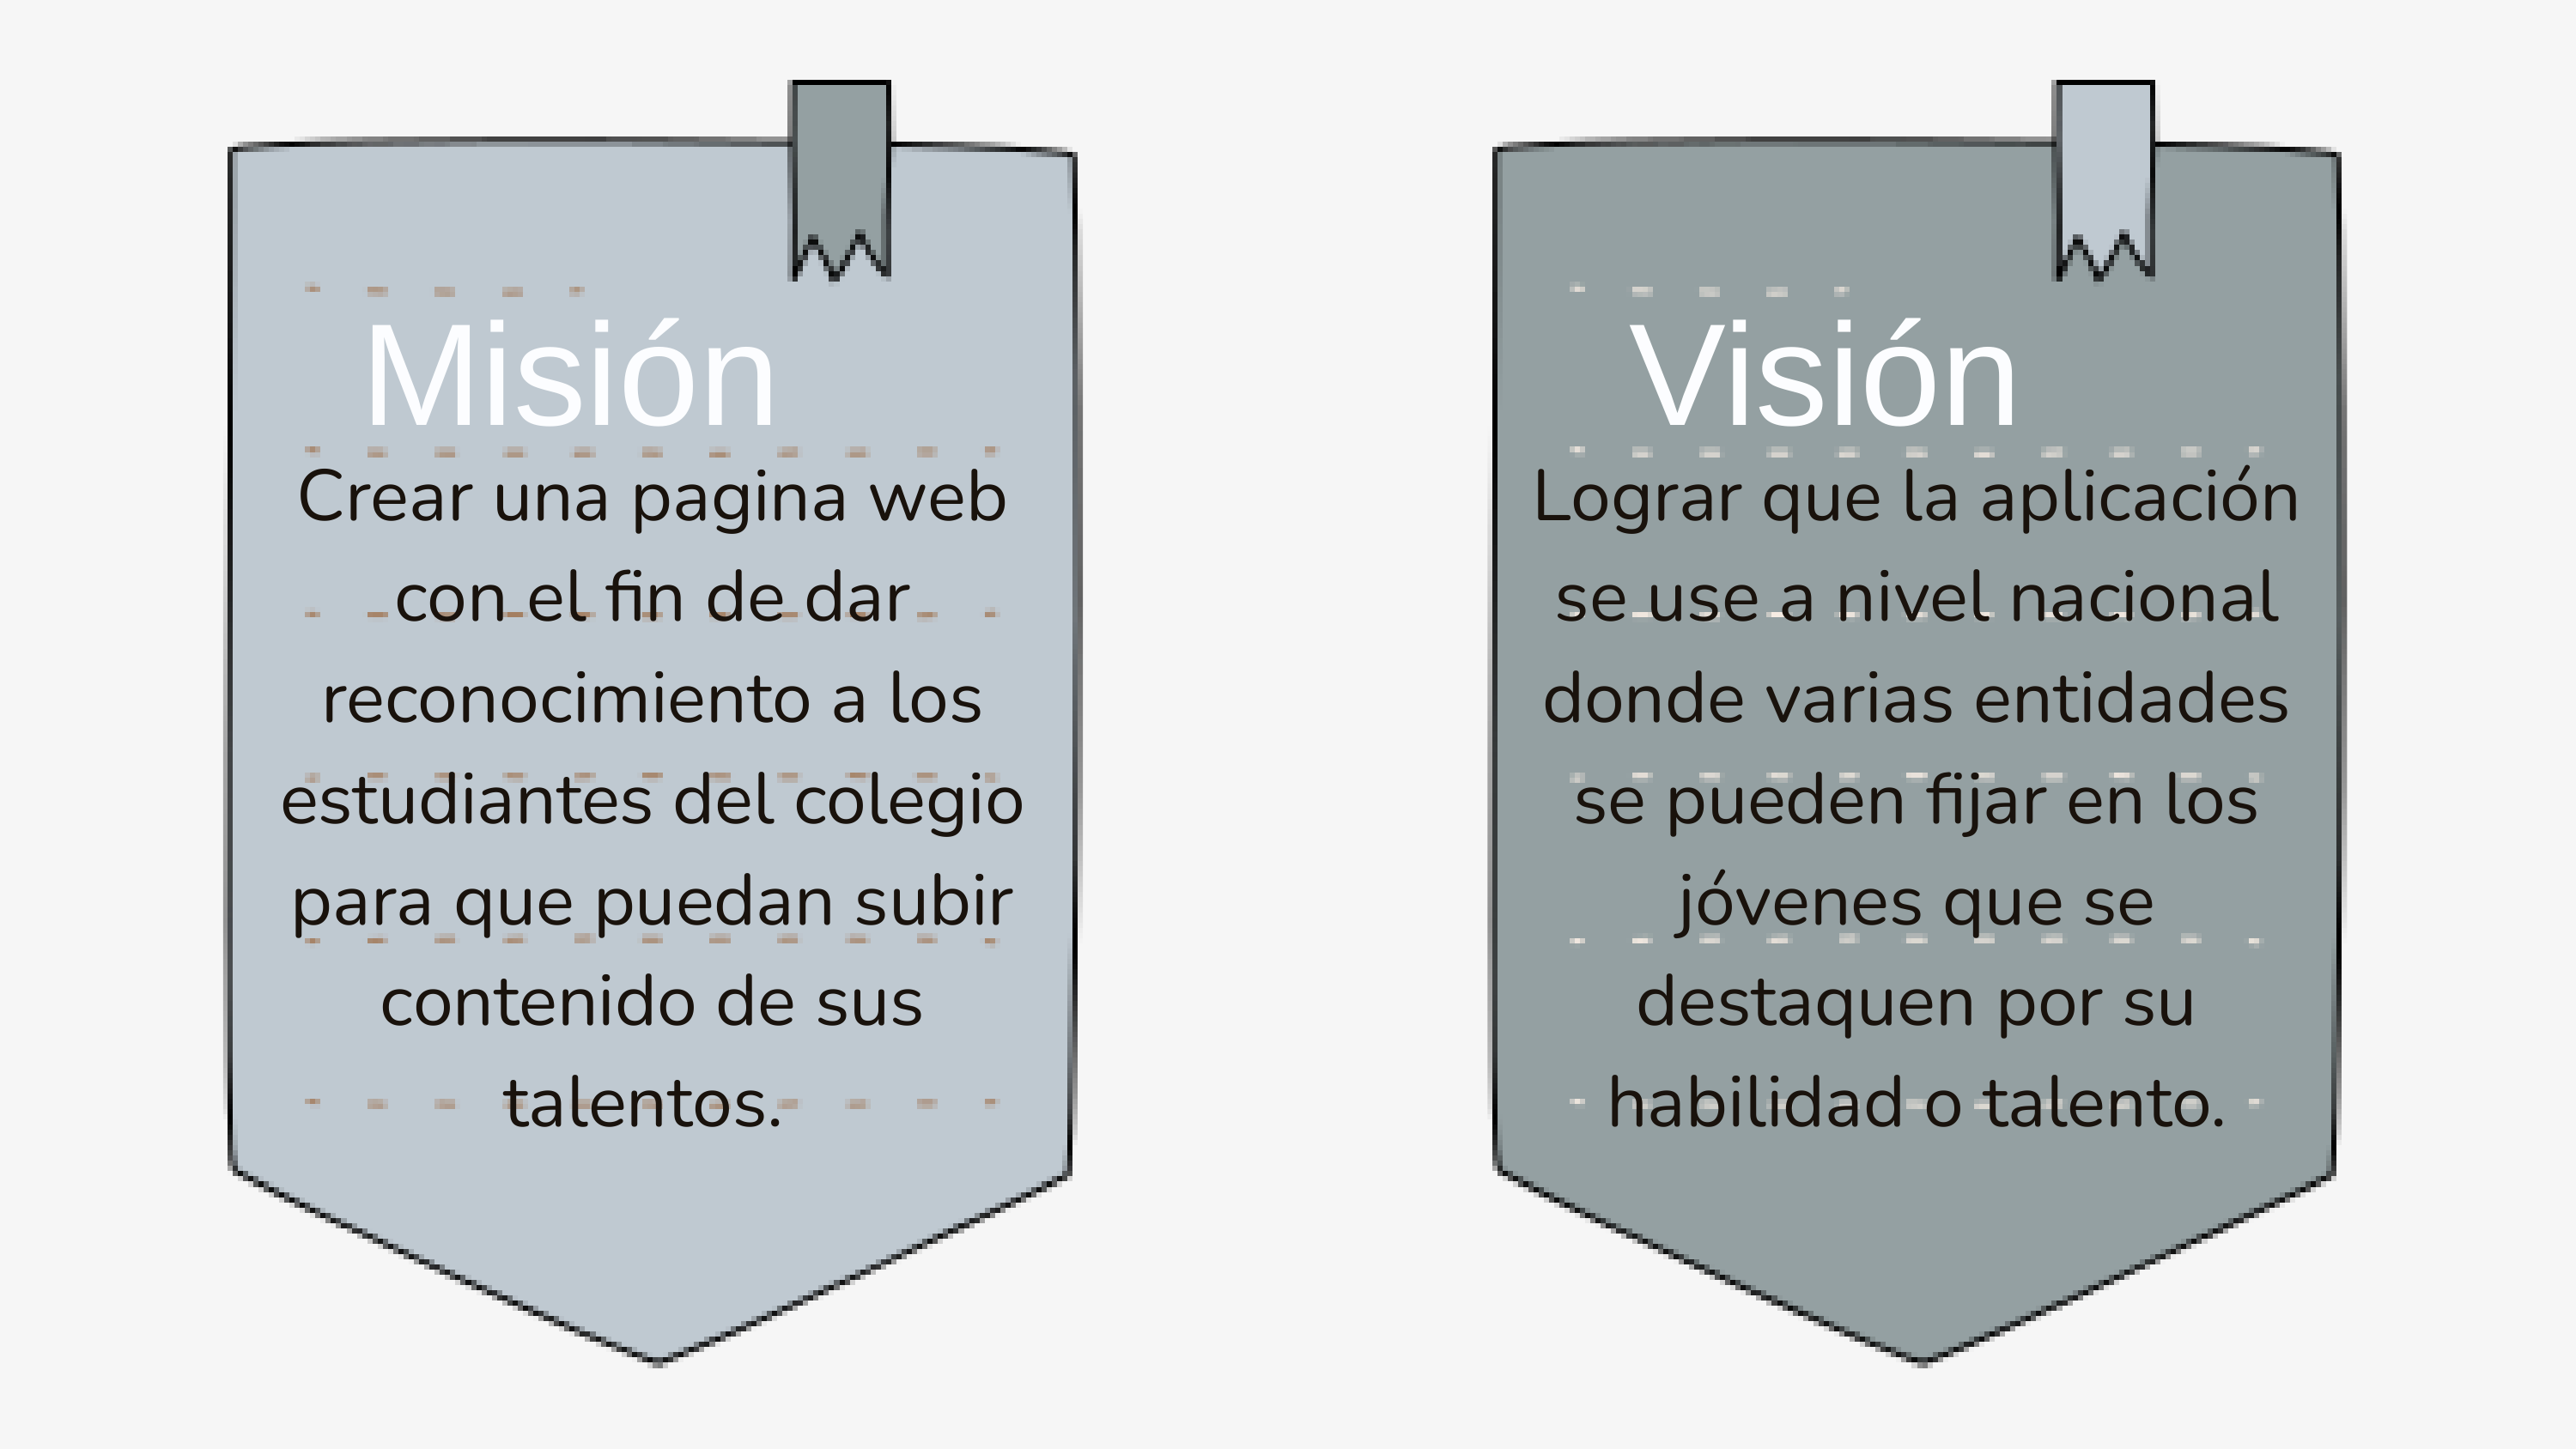

Misión
Visión
Crear una pagina web con el fin de dar reconocimiento a los estudiantes del colegio para que puedan subir contenido de sus talentos.
Lograr que la aplicación se use a nivel nacional donde varias entidades se pueden fijar en los jóvenes que se destaquen por su habilidad o talento.